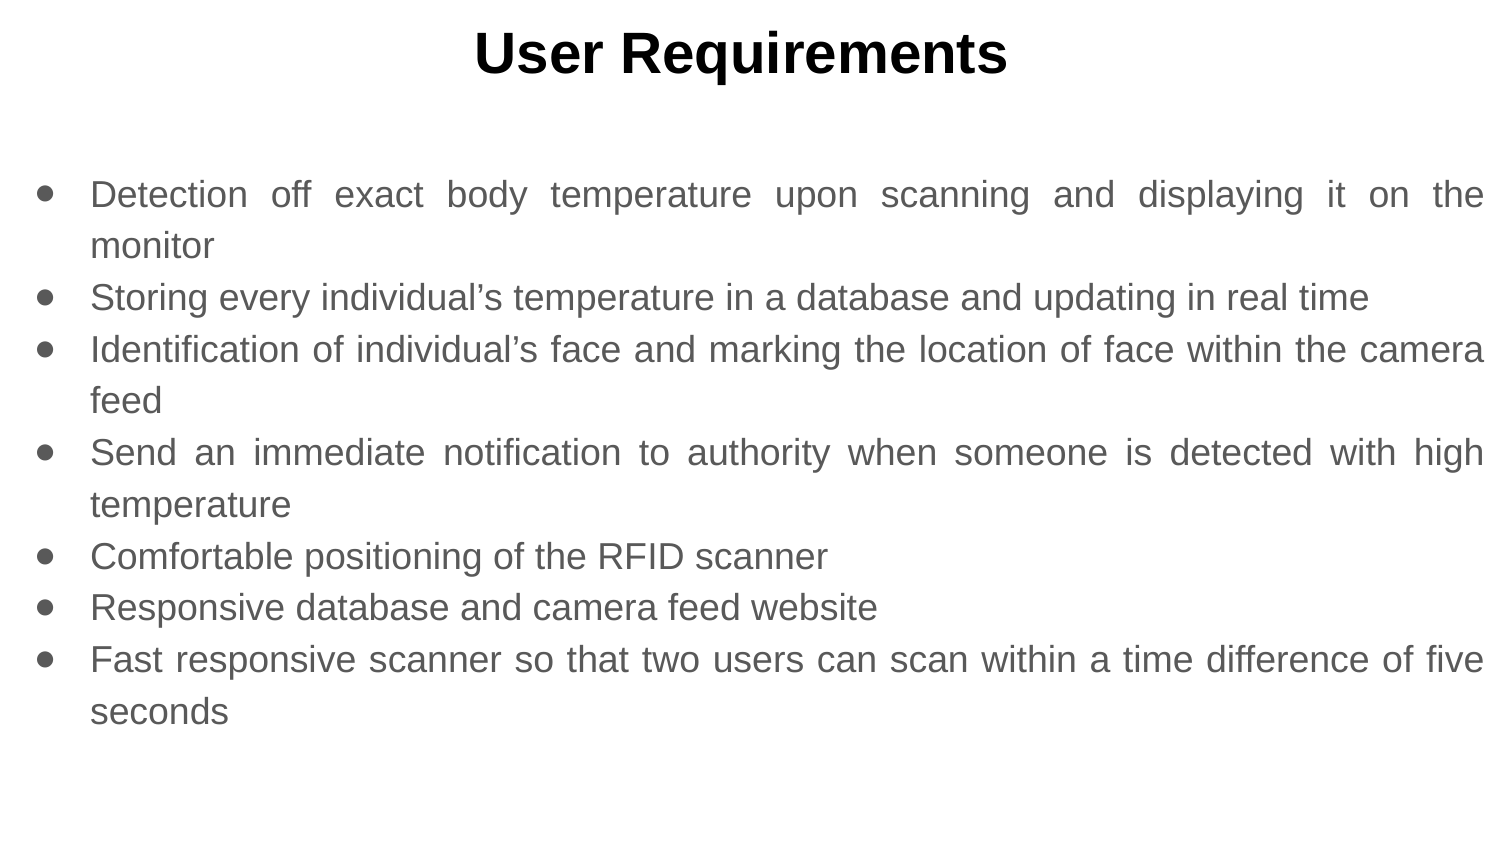

# User Requirements
Detection off exact body temperature upon scanning and displaying it on the monitor
Storing every individual’s temperature in a database and updating in real time
Identification of individual’s face and marking the location of face within the camera feed
Send an immediate notification to authority when someone is detected with high temperature
Comfortable positioning of the RFID scanner
Responsive database and camera feed website
Fast responsive scanner so that two users can scan within a time difference of five seconds